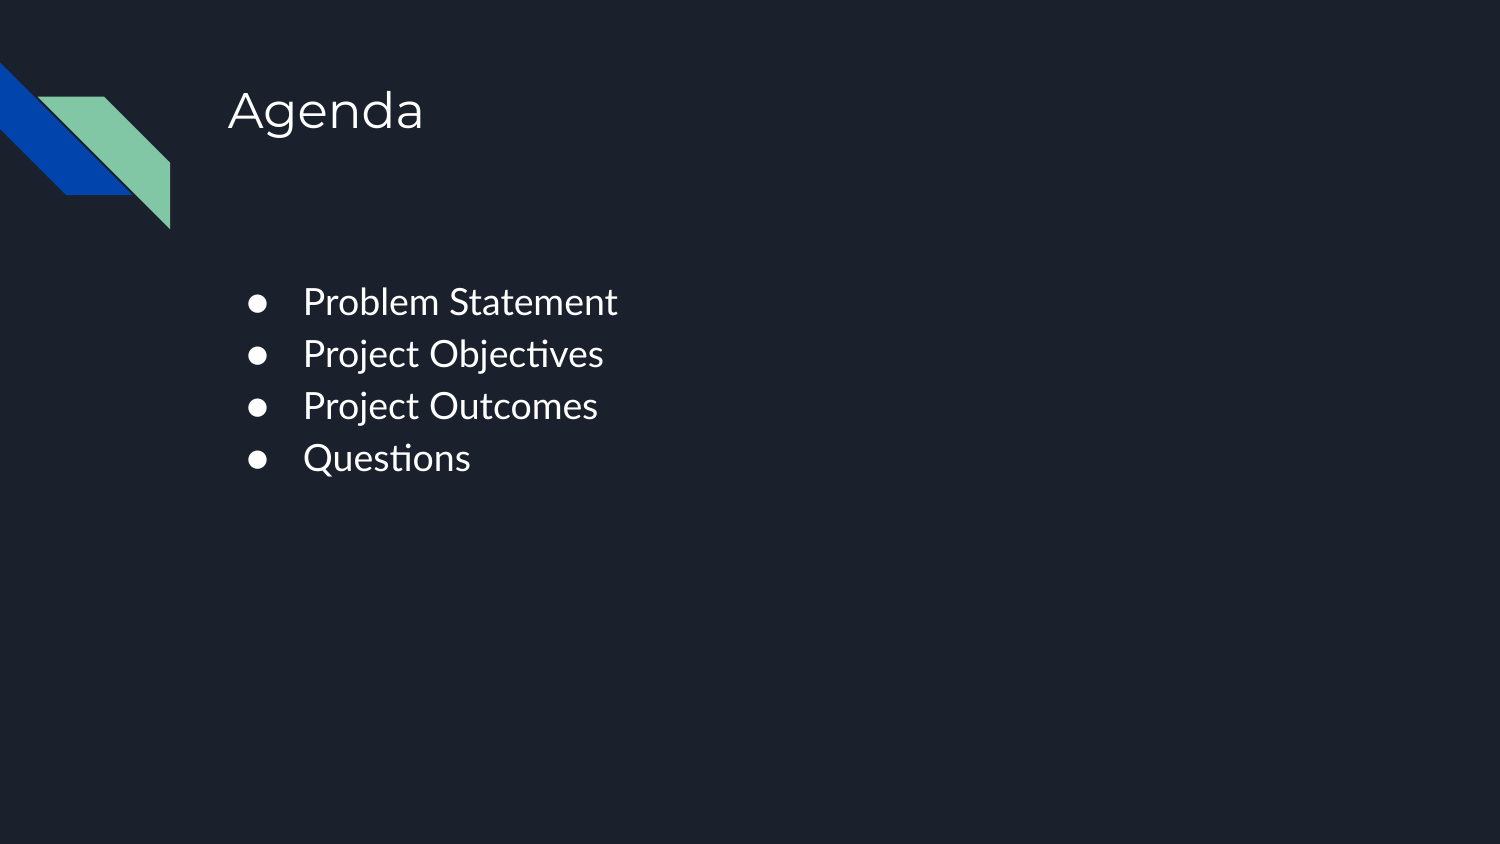

# Agenda
Problem Statement
Project Objectives
Project Outcomes
Questions